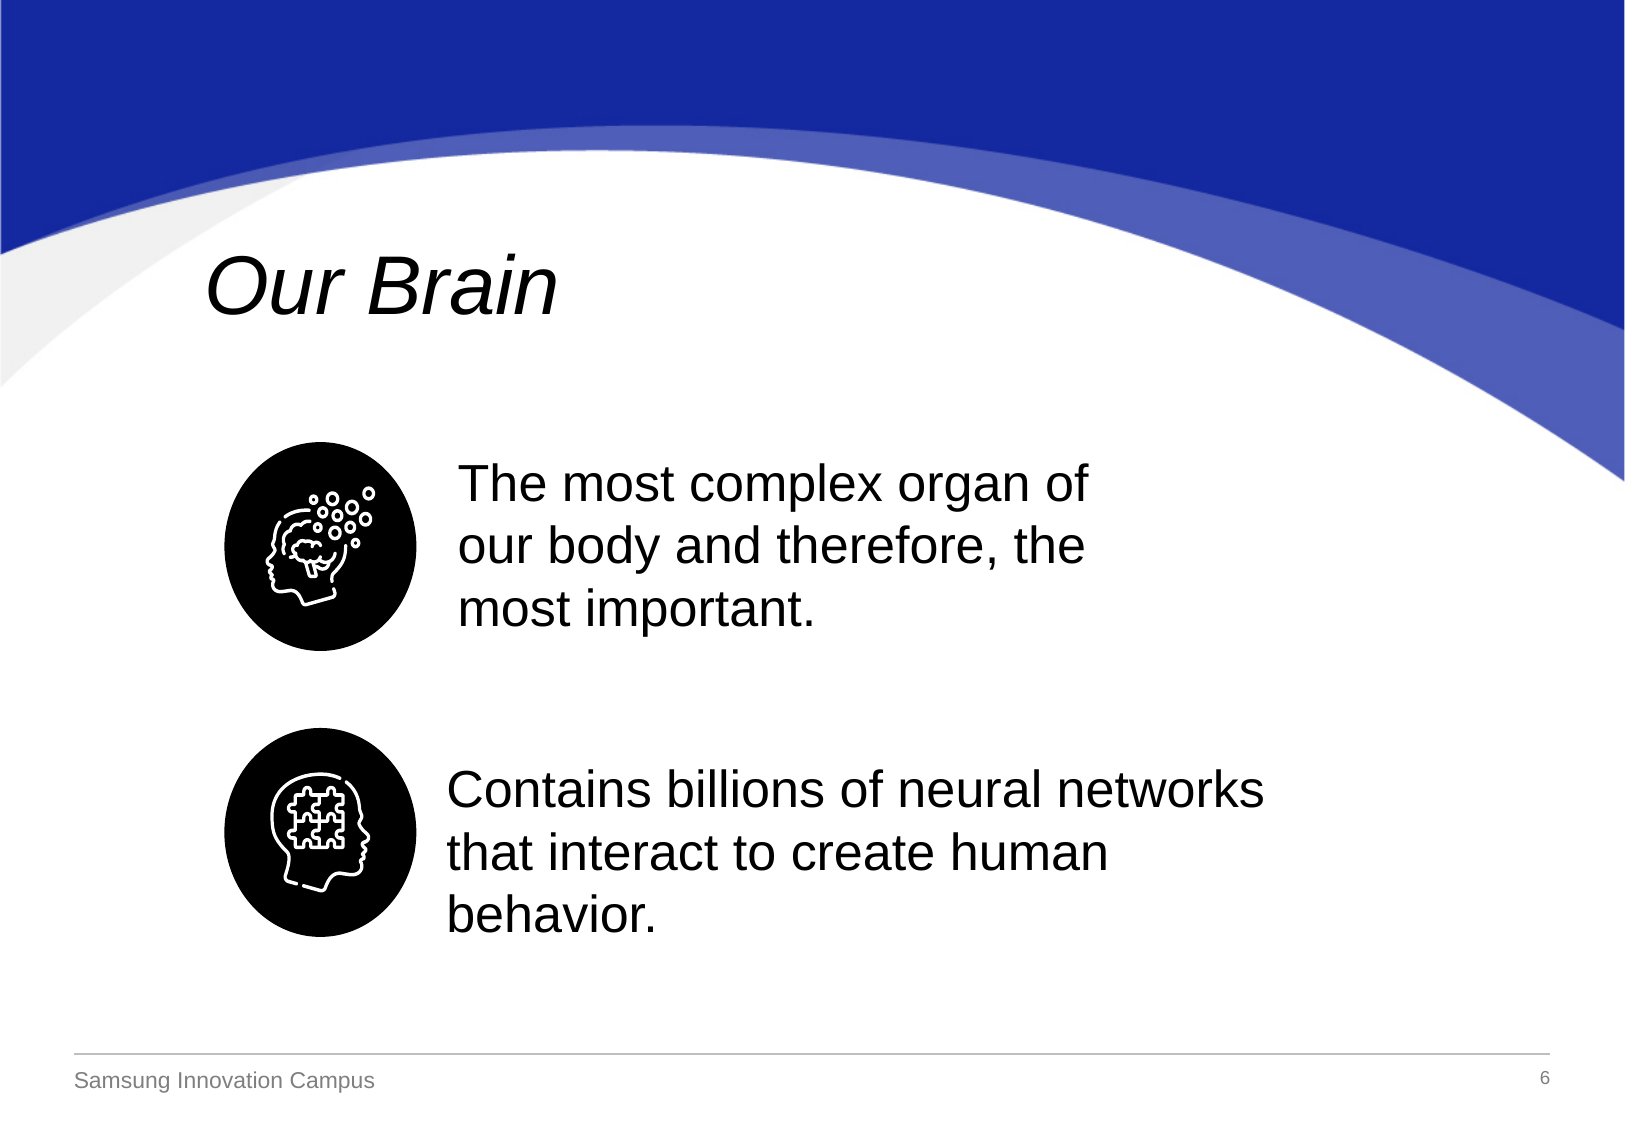

Our Brain

The most complex organ of our body and therefore, the most important.

Contains billions of neural networks that interact to create human behavior.